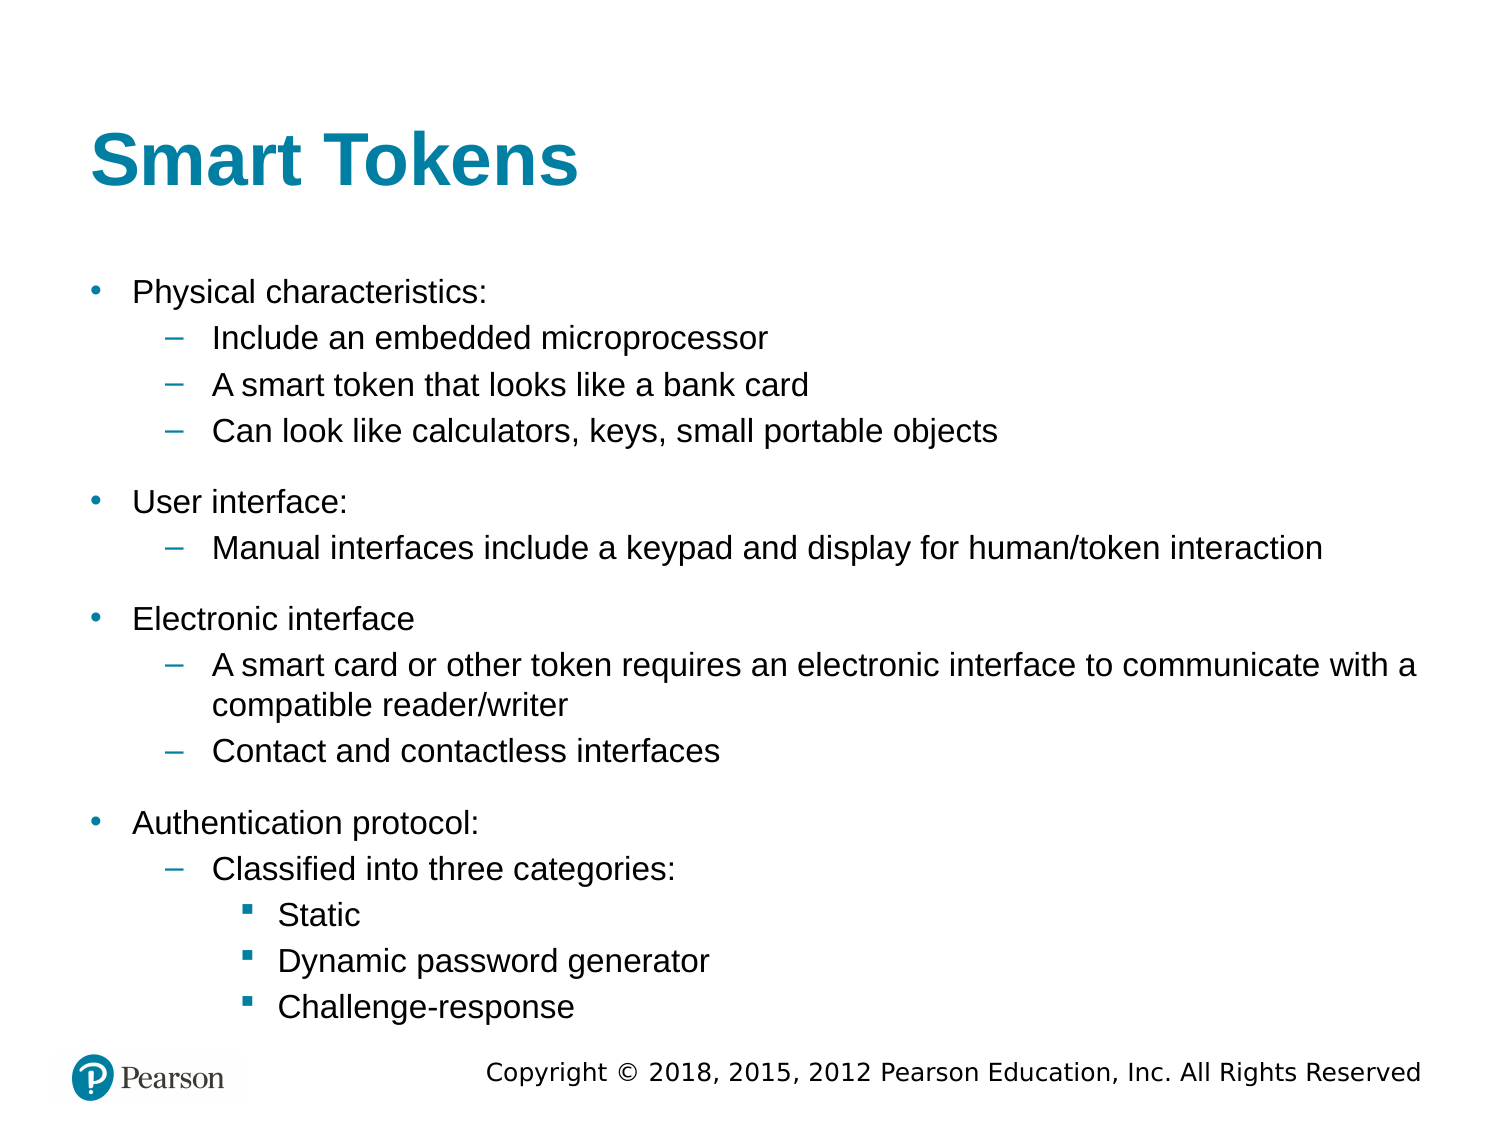

# Smart Tokens
Physical characteristics:
Include an embedded microprocessor
A smart token that looks like a bank card
Can look like calculators, keys, small portable objects
User interface:
Manual interfaces include a keypad and display for human/token interaction
Electronic interface
A smart card or other token requires an electronic interface to communicate with a compatible reader/writer
Contact and contactless interfaces
Authentication protocol:
Classified into three categories:
Static
Dynamic password generator
Challenge-response